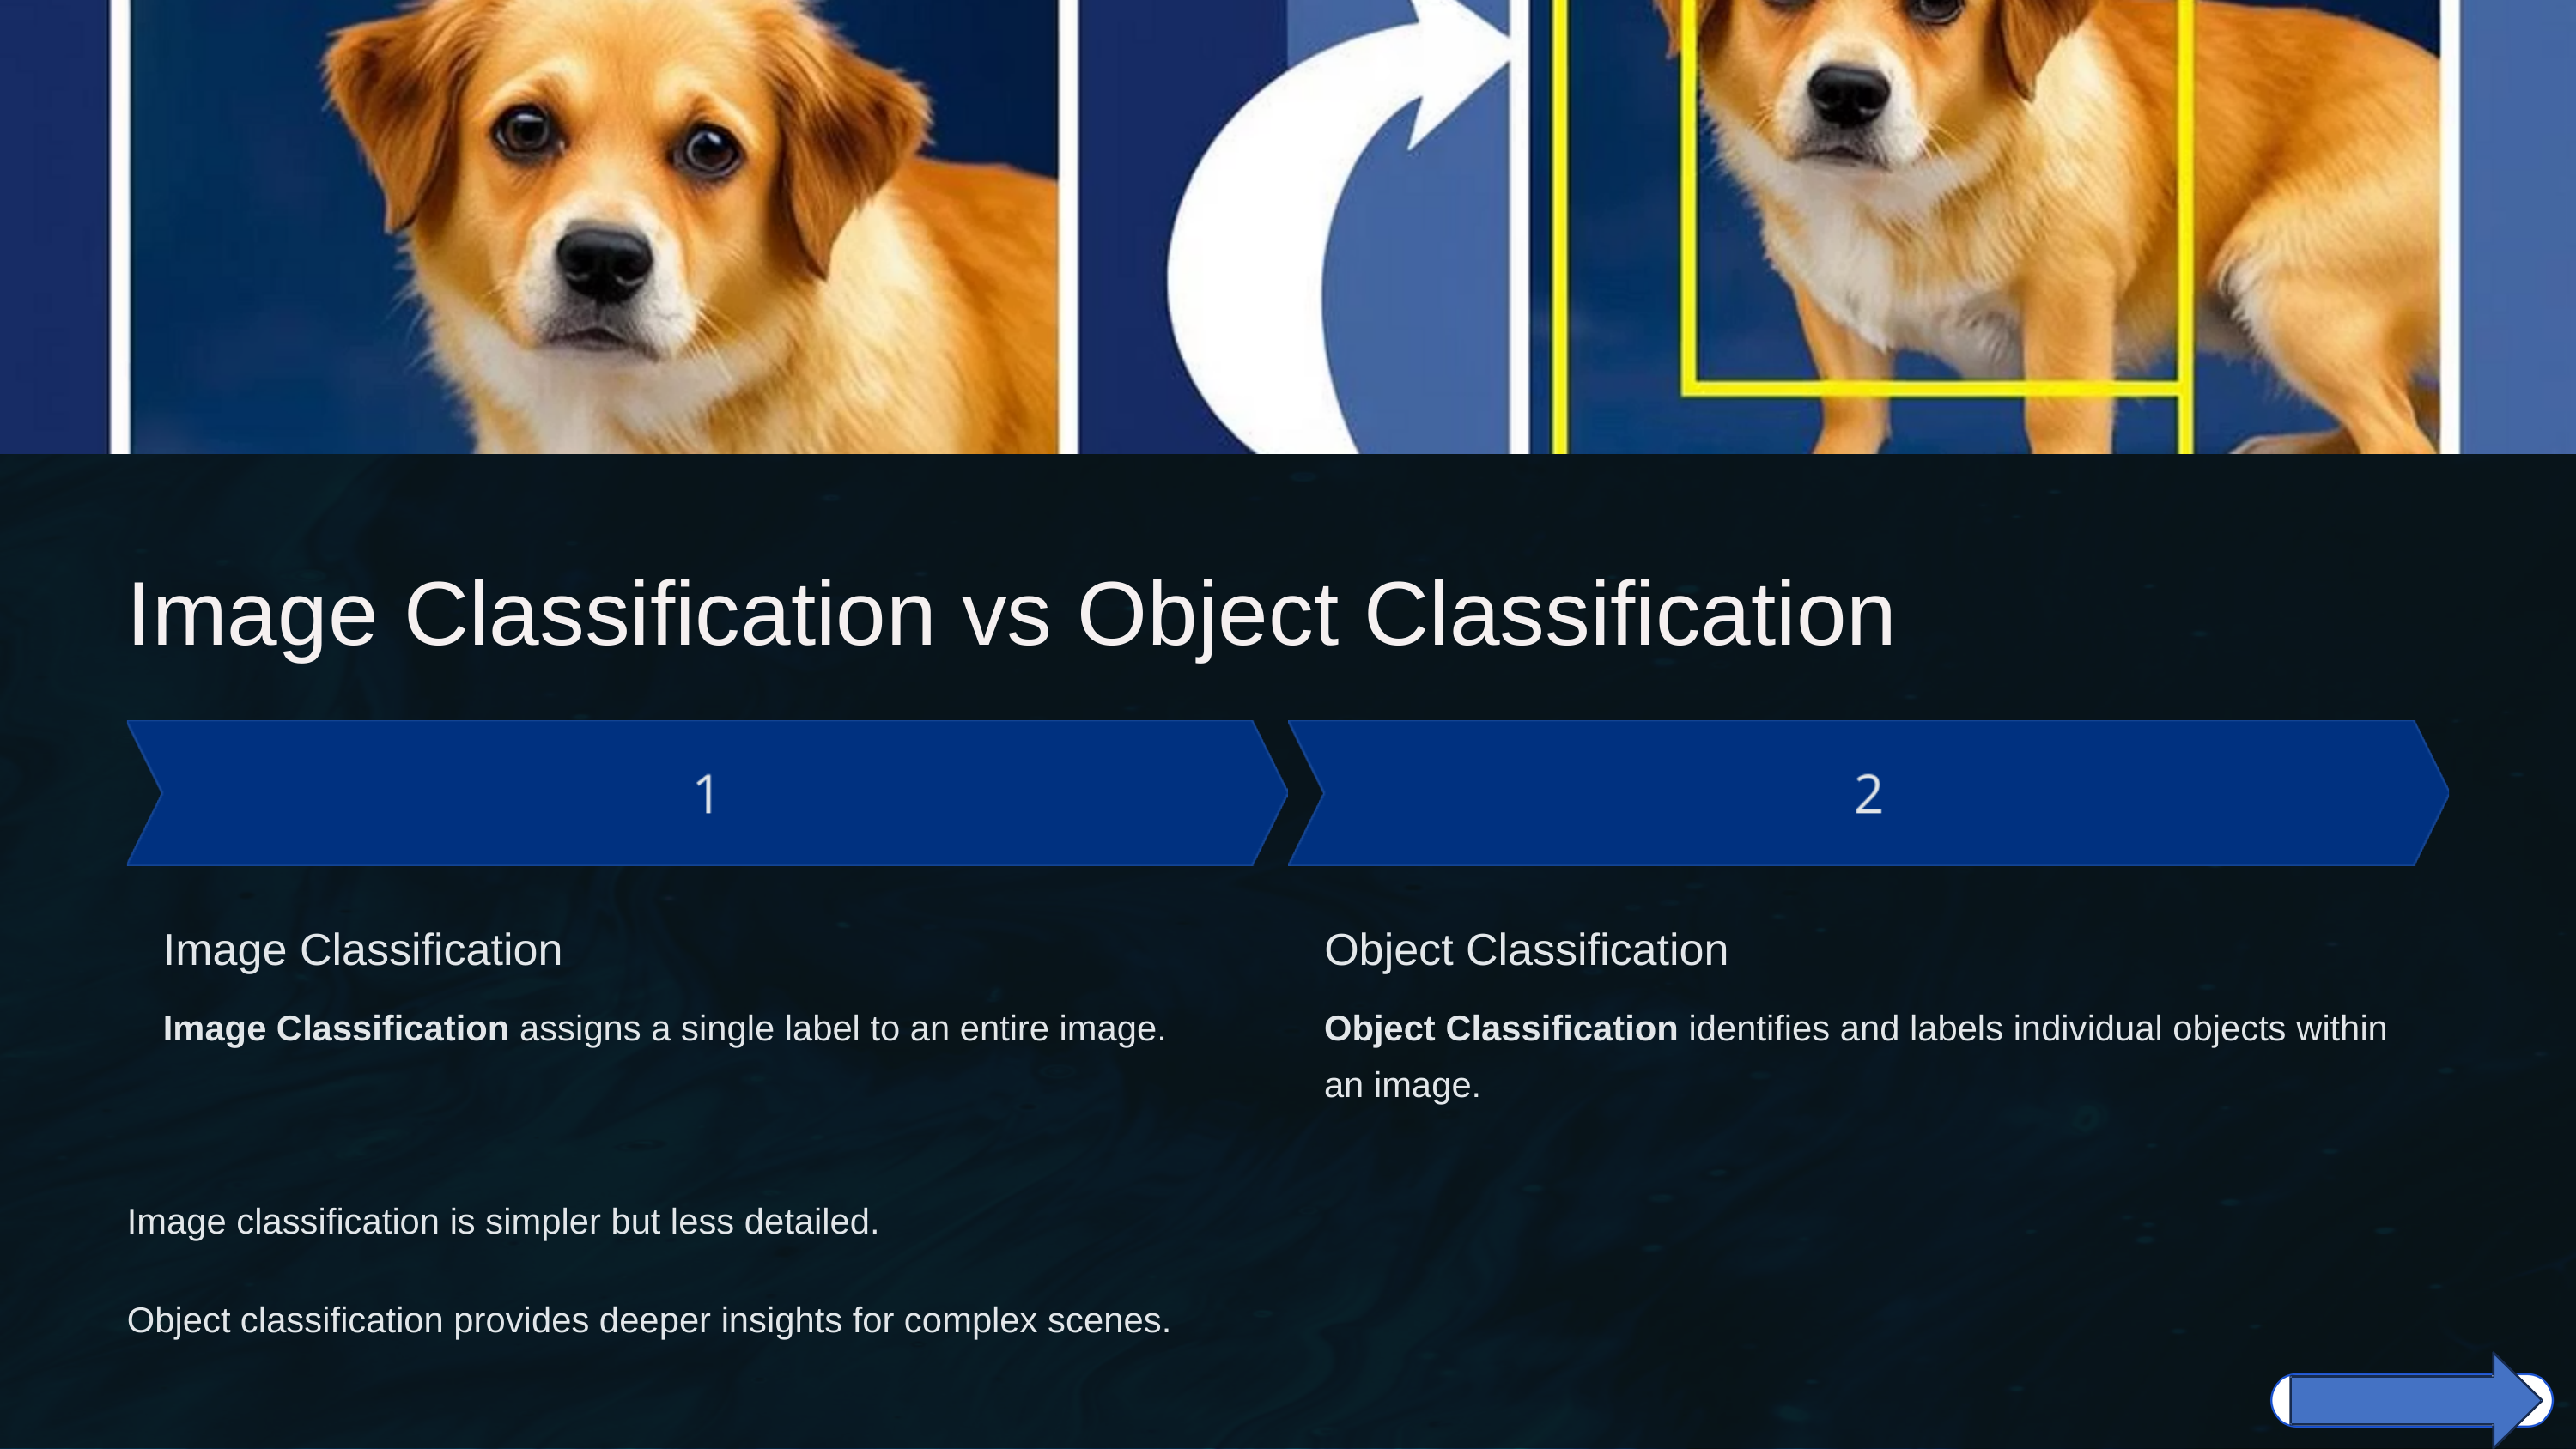

Image Classification vs Object Classification

Image Classification

Object Classification

Image Classification assigns a single label to an entire image.

Object Classification identifies and labels individual objects within an image.

Image classification is simpler but less detailed.

Object classification provides deeper insights for complex scenes.